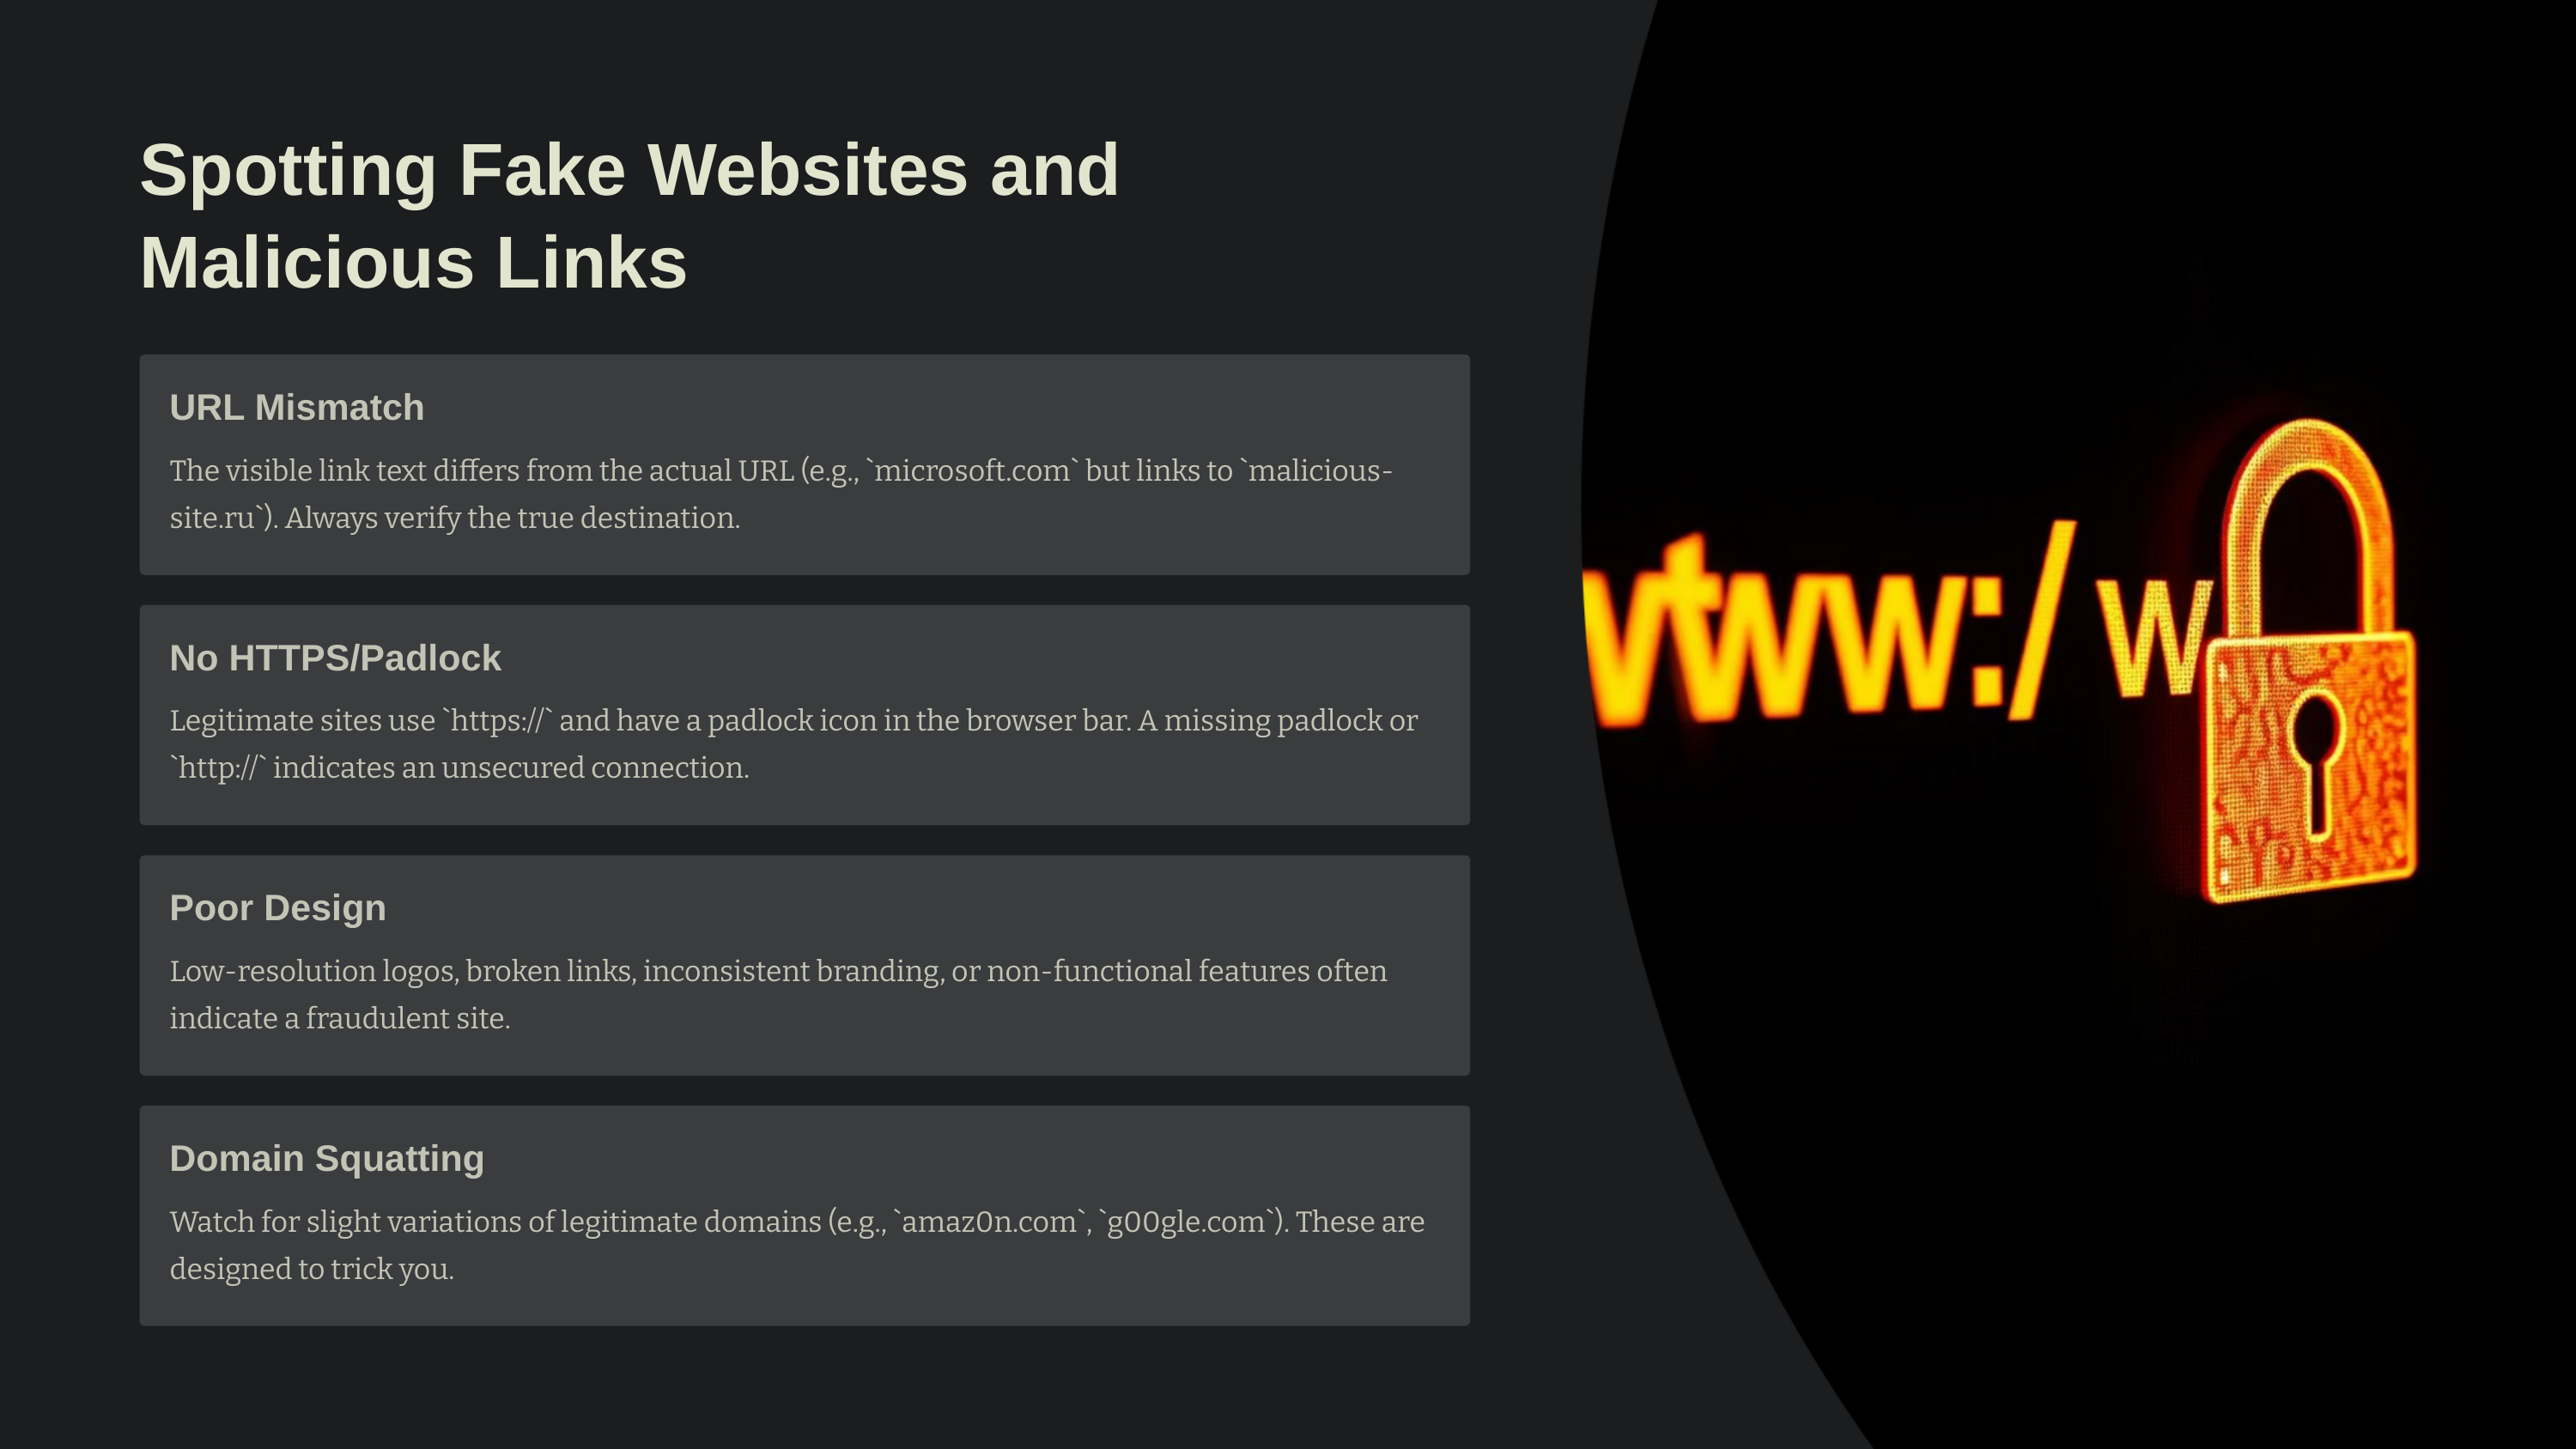

Spotting Fake Websites and Malicious Links

URL Mismatch
The visible link text differs from the actual URL (e.g., `microsoft.com` but links to `malicious-site.ru`). Always verify the true destination.

No HTTPS/Padlock
Legitimate sites use `https://` and have a padlock icon in the browser bar. A missing padlock or `http://` indicates an unsecured connection.

Poor Design
Low-resolution logos, broken links, inconsistent branding, or non-functional features often indicate a fraudulent site.

Domain Squatting
Watch for slight variations of legitimate domains (e.g., `amaz0n.com`, `g00gle.com`). These are designed to trick you.